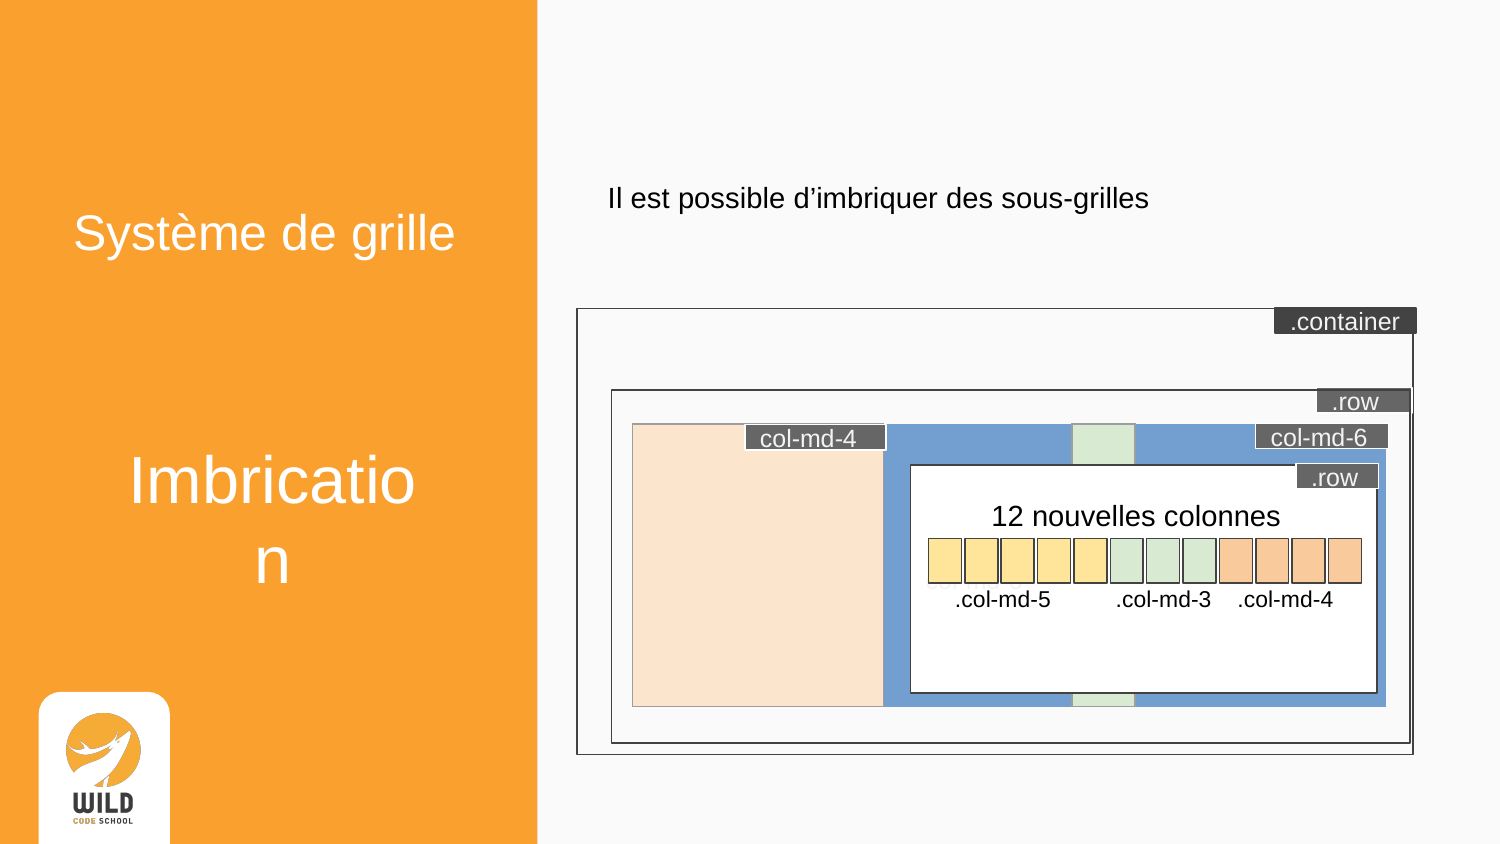

# Système de grille
Il est possible d’imbriquer des sous-grilles
.container

.row

Imbrication
col-md-6
|  |  |  |  |  |  |  |  |  |  |  |  |
| --- | --- | --- | --- | --- | --- | --- | --- | --- | --- | --- | --- |
col-md-4
.row
col-md-6
12 nouvelles colonnes

    .col-md-5          .col-md-3    .col-md-4